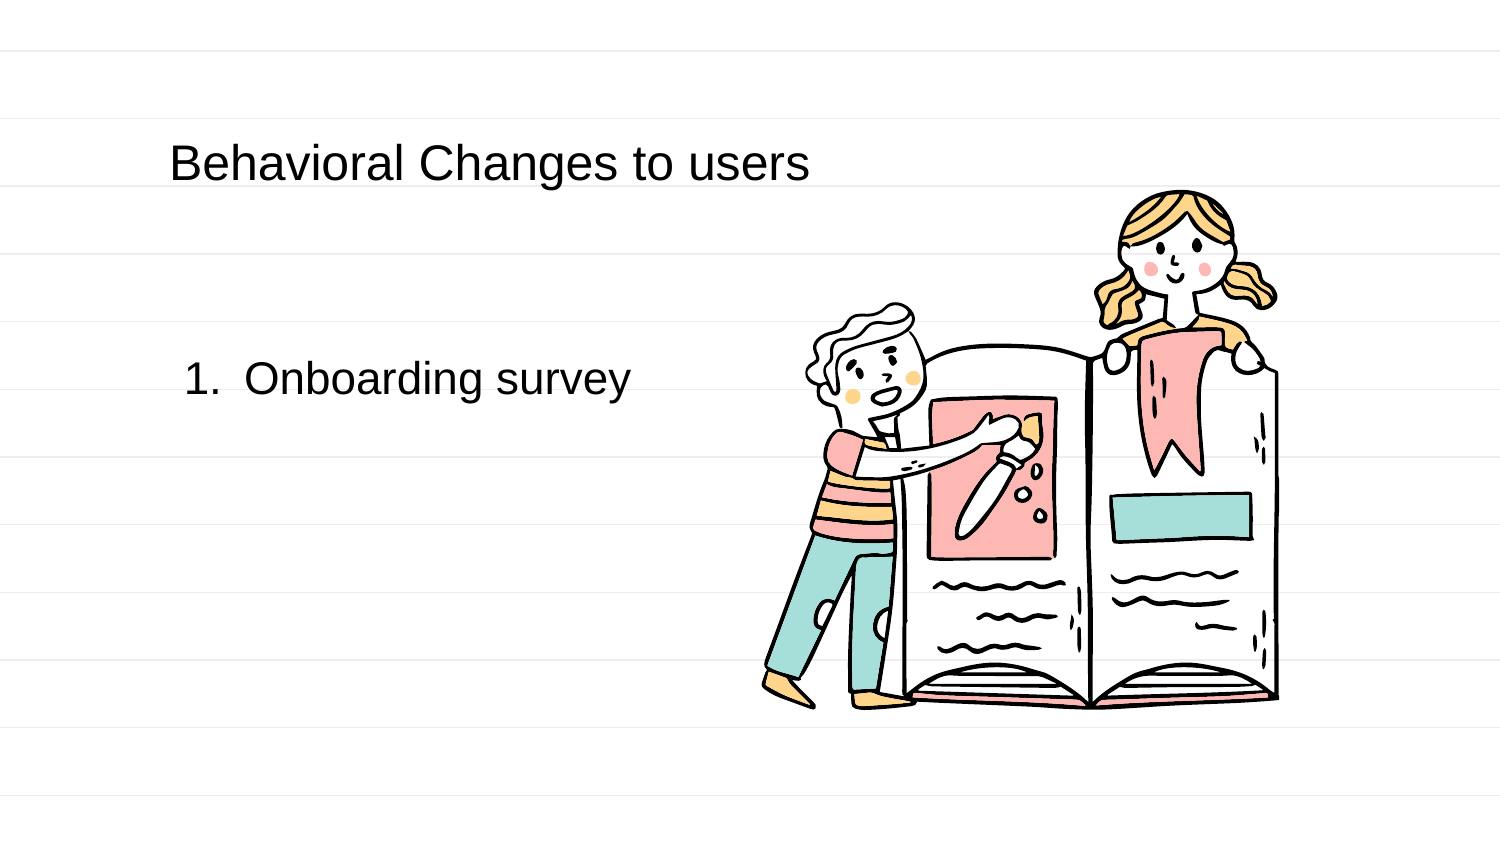

# Behavioral Changes to users

Onboarding survey